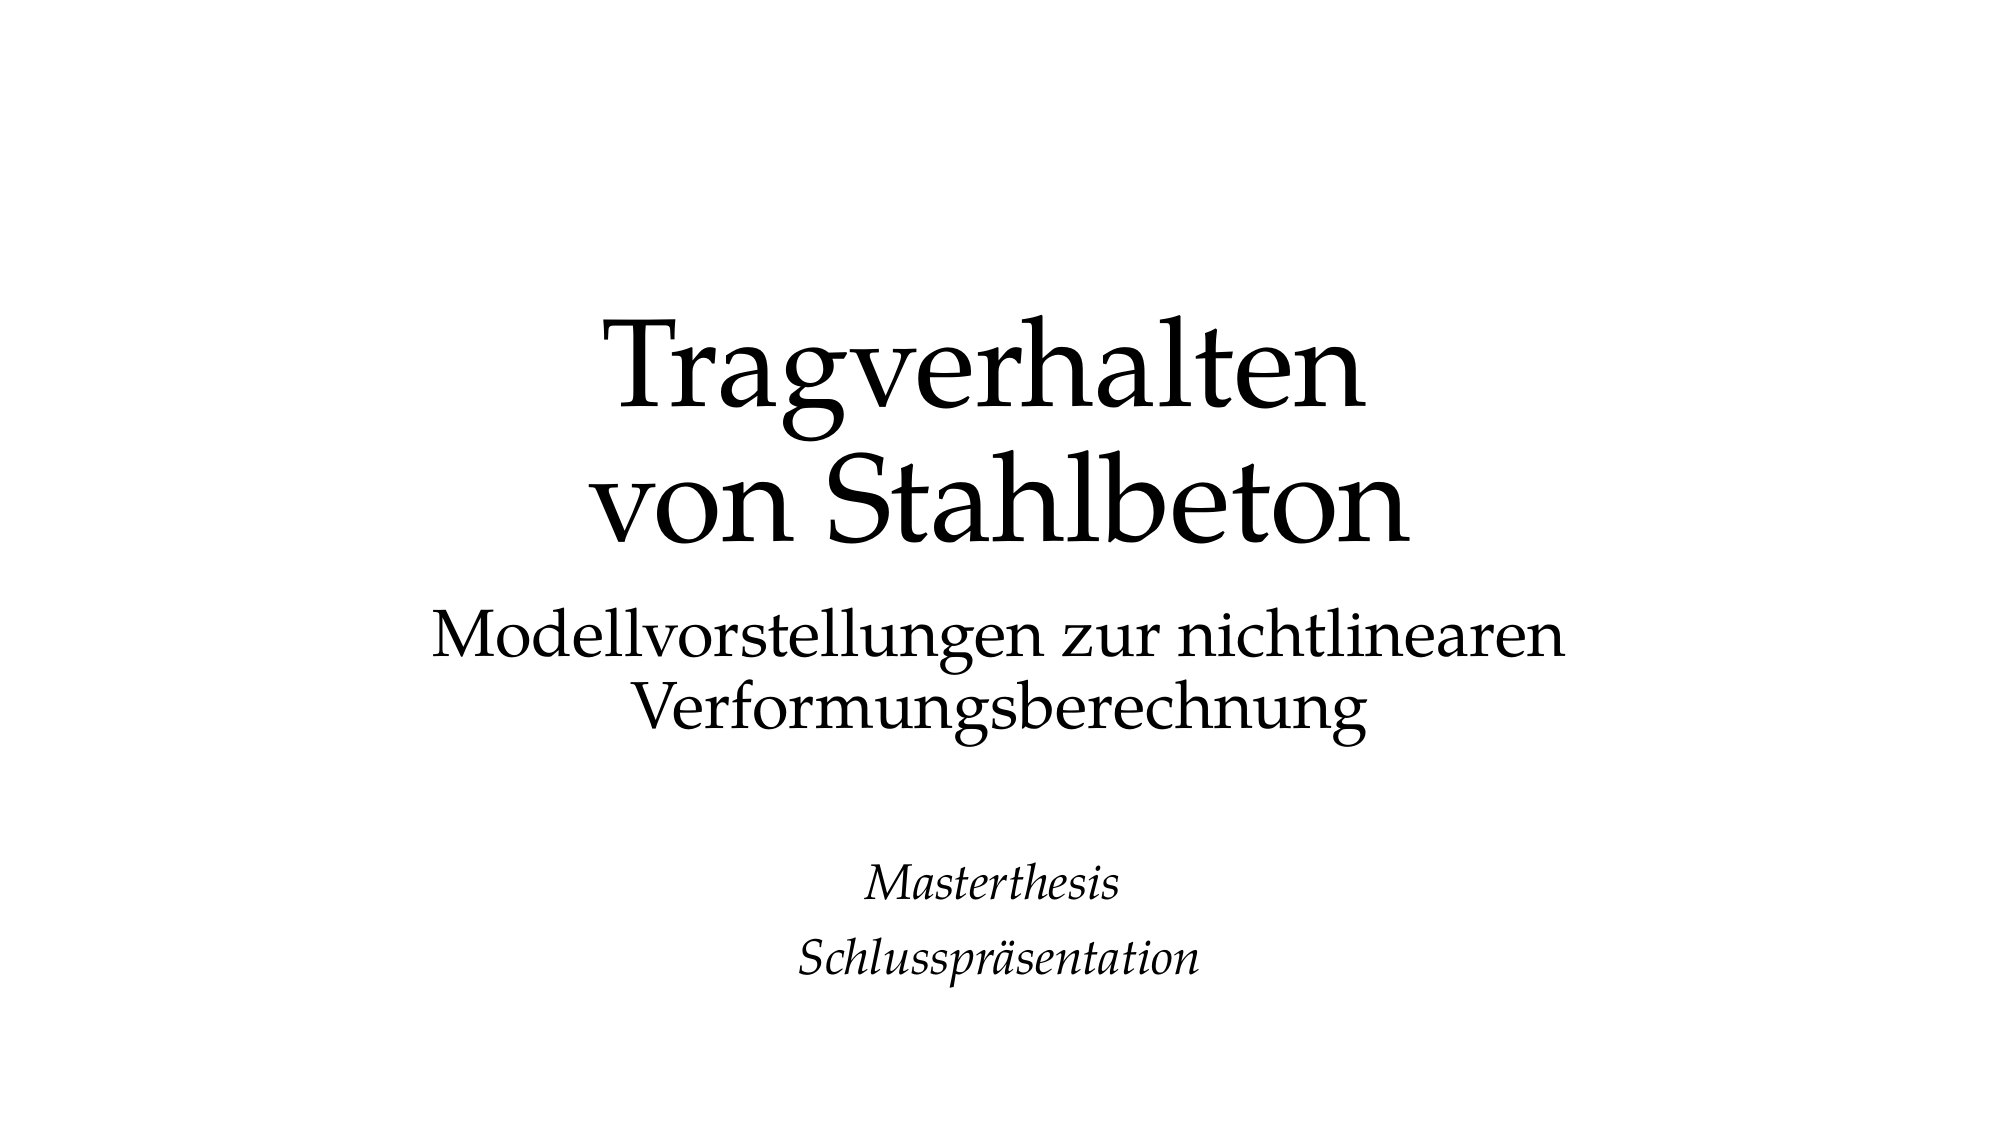

# Tragverhalten von Stahlbeton
Modellvorstellungen zur nichtlinearen Verformungsberechnung

Masterthesis
Schlusspräsentation